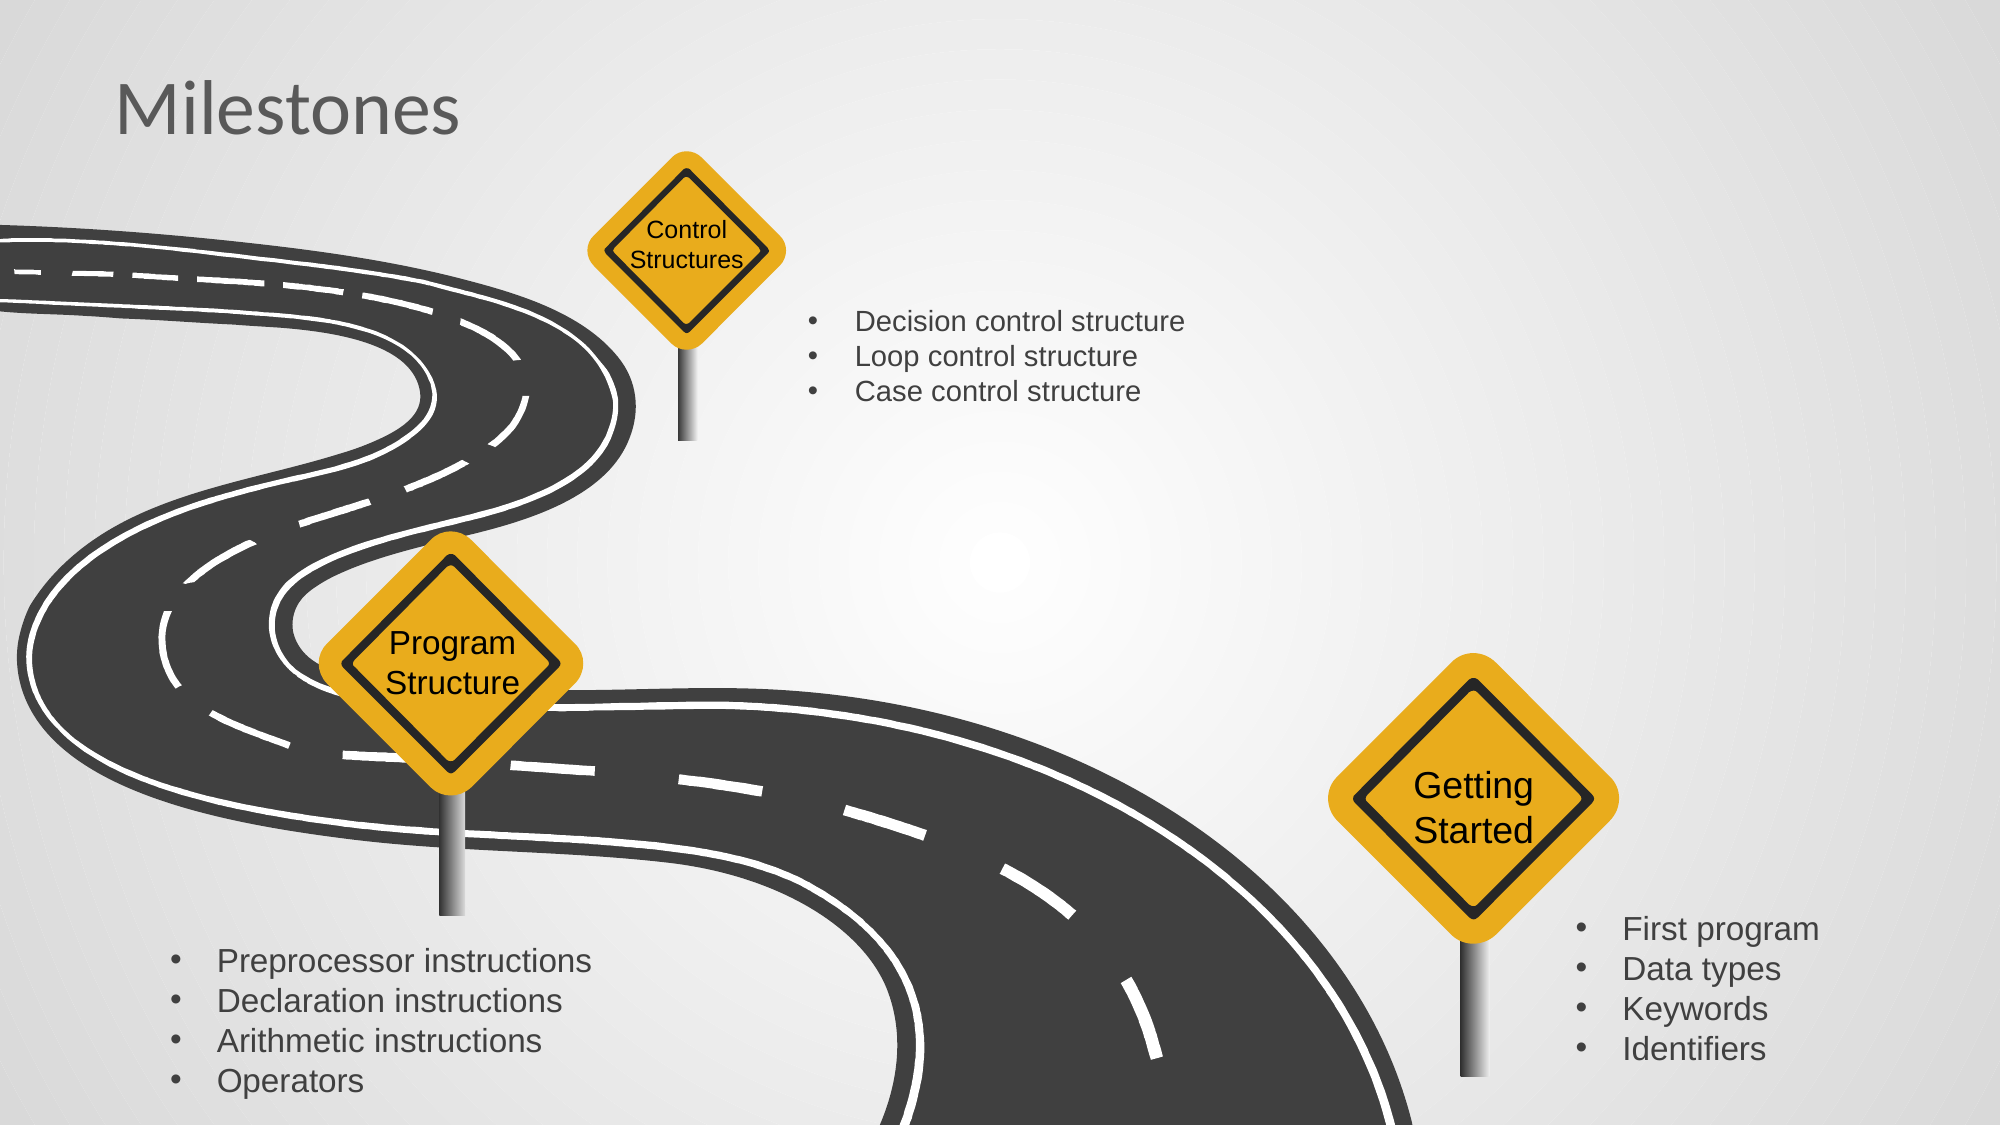

# Milestones

Control
Structures

Decision control structure
Loop control structure
Case control structure

Program
Structure

Getting
Started
First program
Data types
Keywords
Identifiers

Preprocessor instructions
Declaration instructions
Arithmetic instructions
Operators